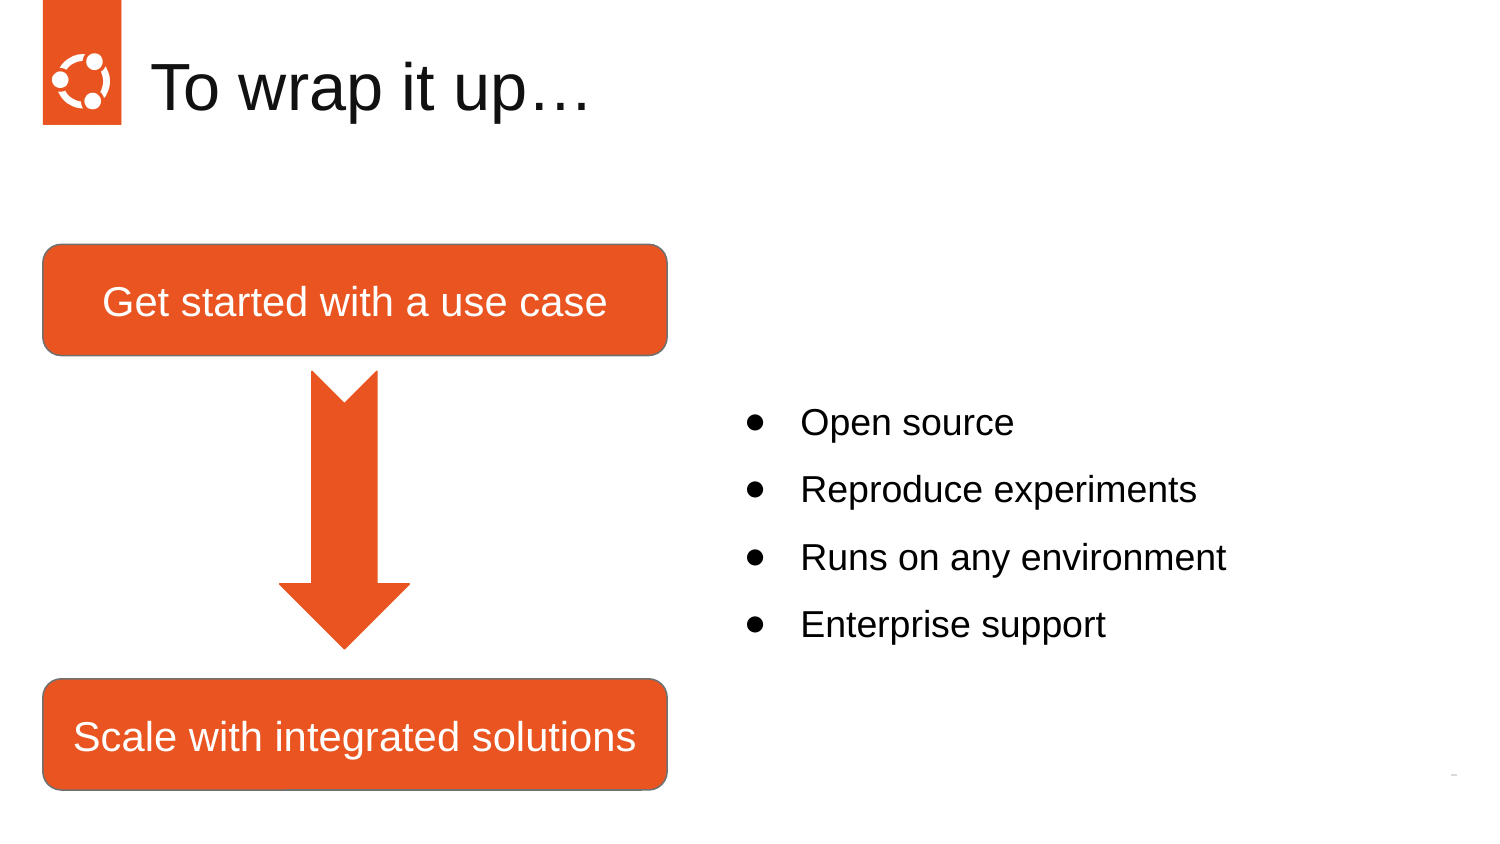

# To wrap it up…
Get started with a use case
Open source
Reproduce experiments
Runs on any environment
Enterprise support

Scale with integrated solutions